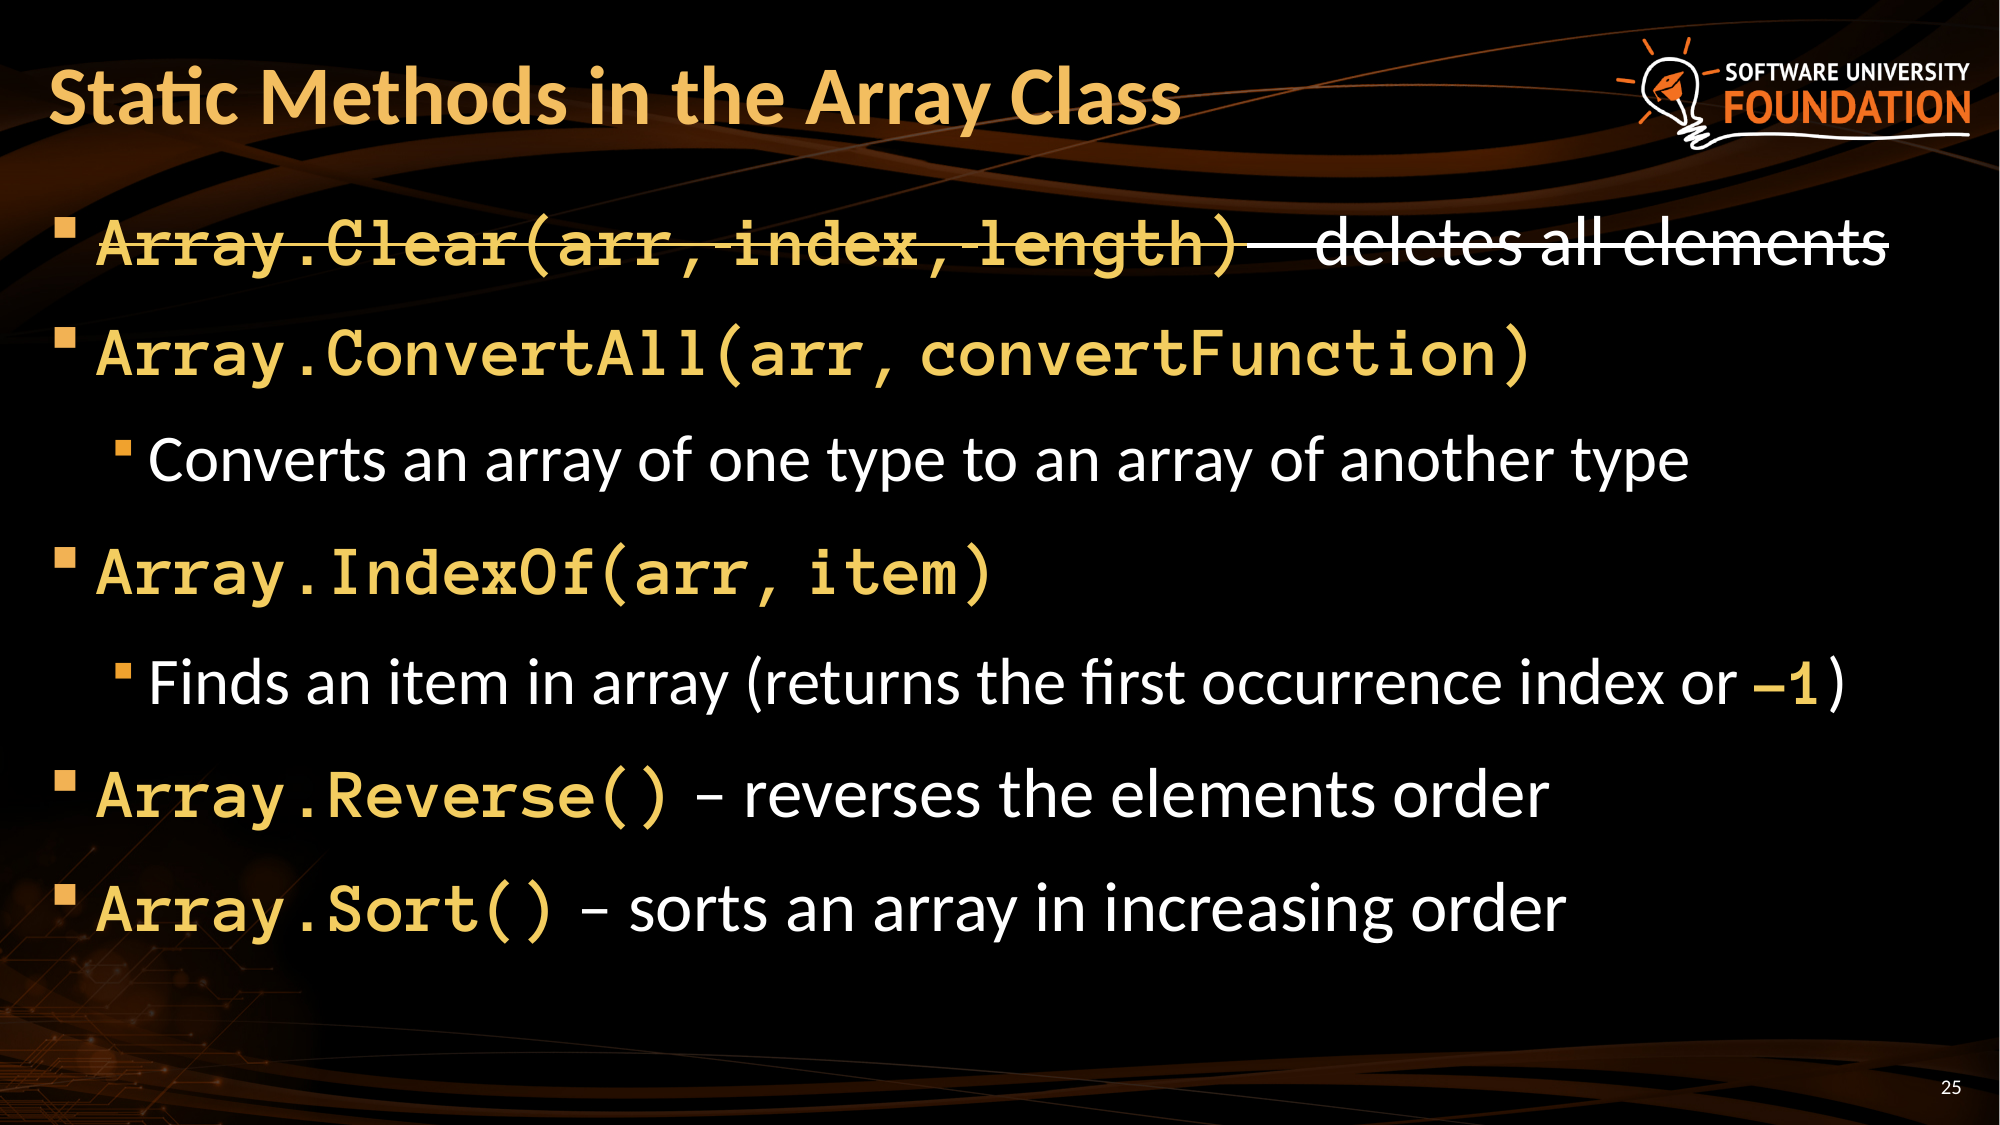

# Static Methods in the Array Class
Array.Clear(arr, index, length) – deletes all elements
Array.ConvertAll(arr, convertFunction)
Converts an array of one type to an array of another type
Array.IndexOf(arr, item)
Finds an item in array (returns the first occurrence index or -1)
Array.Reverse() – reverses the elements order
Array.Sort() – sorts an array in increasing order
25